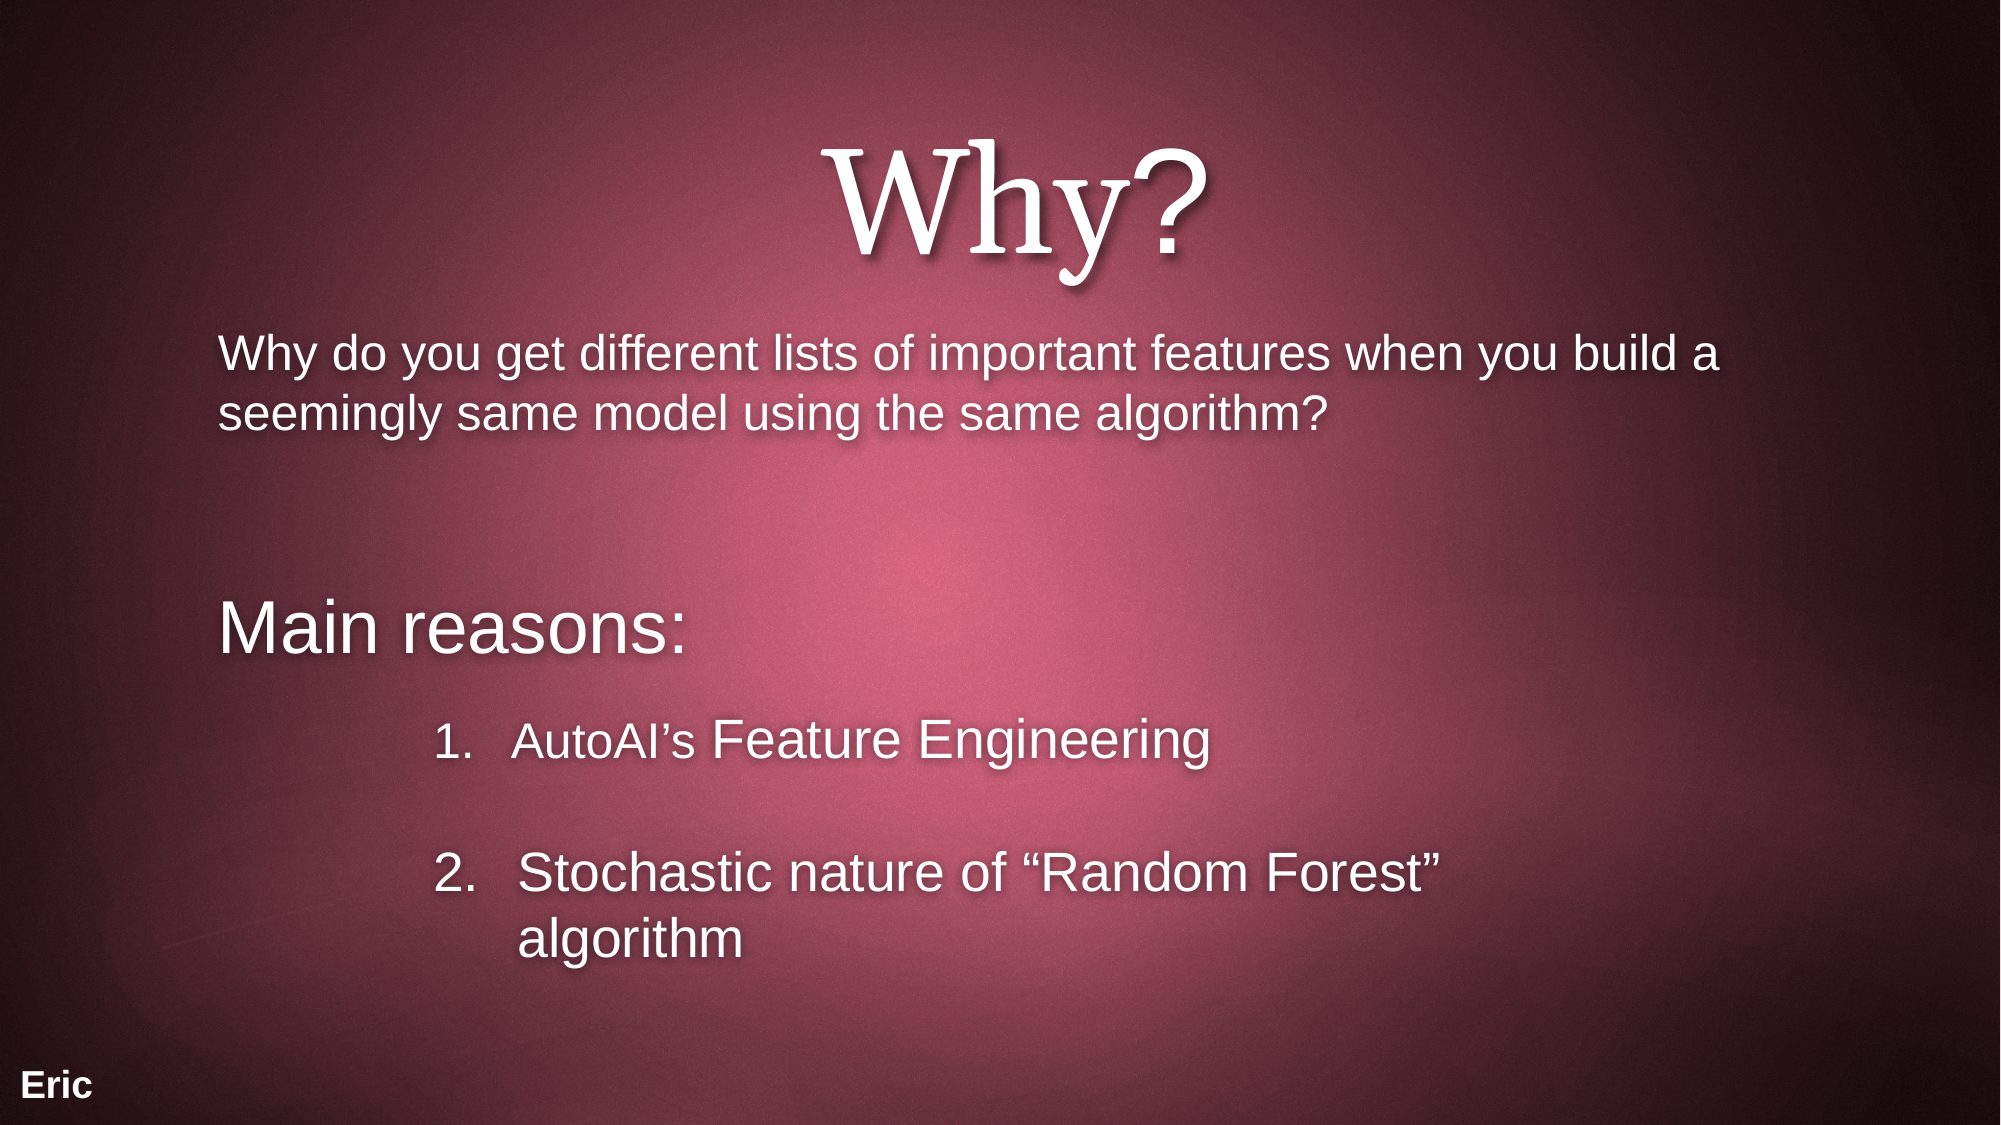

Why?
Why do you get different lists of important features when you build a seemingly same model using the same algorithm?
Main reasons:
AutoAI’s Feature Engineering

Stochastic nature of “Random Forest” algorithm
Eric